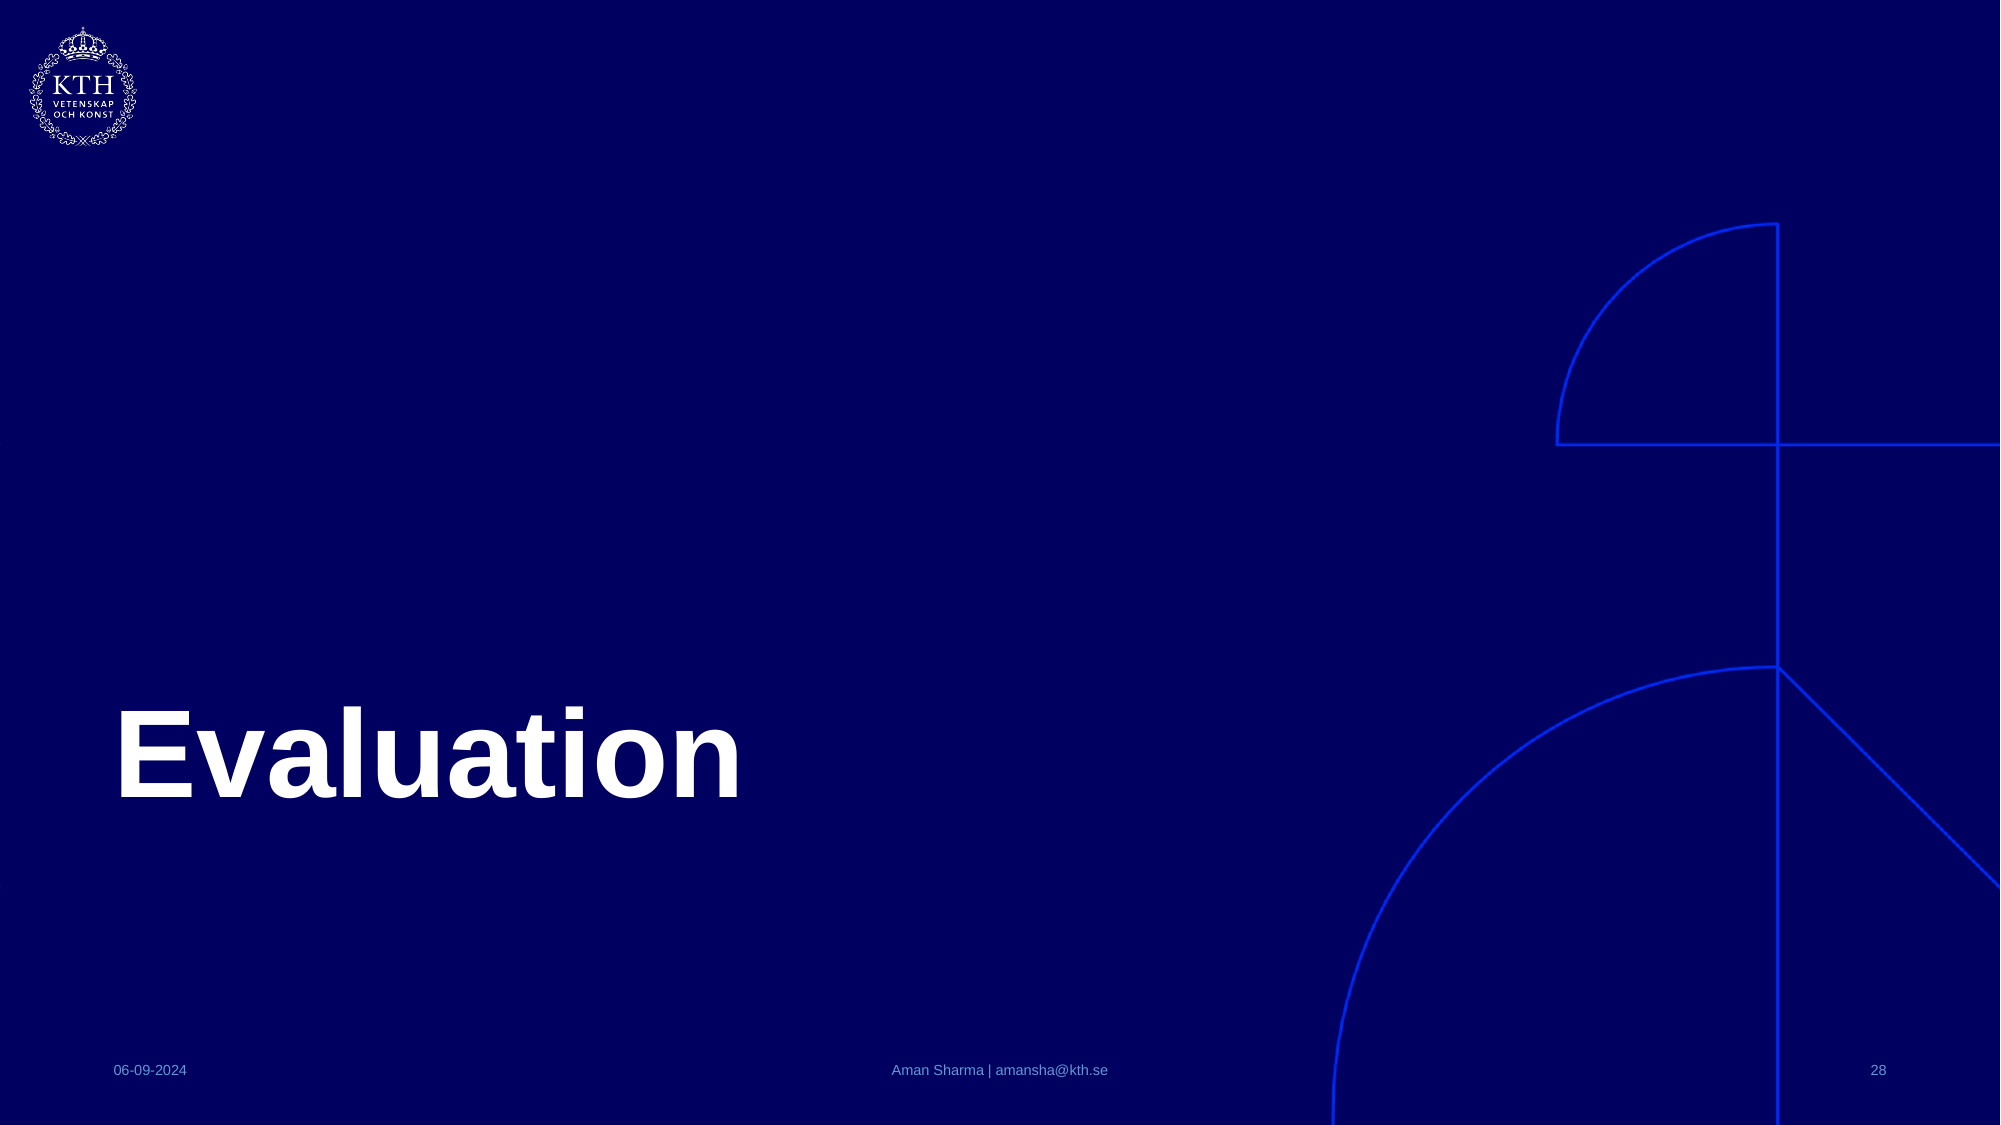

# Evaluation
Aman Sharma | amansha@kth.se
06-09-2024
28